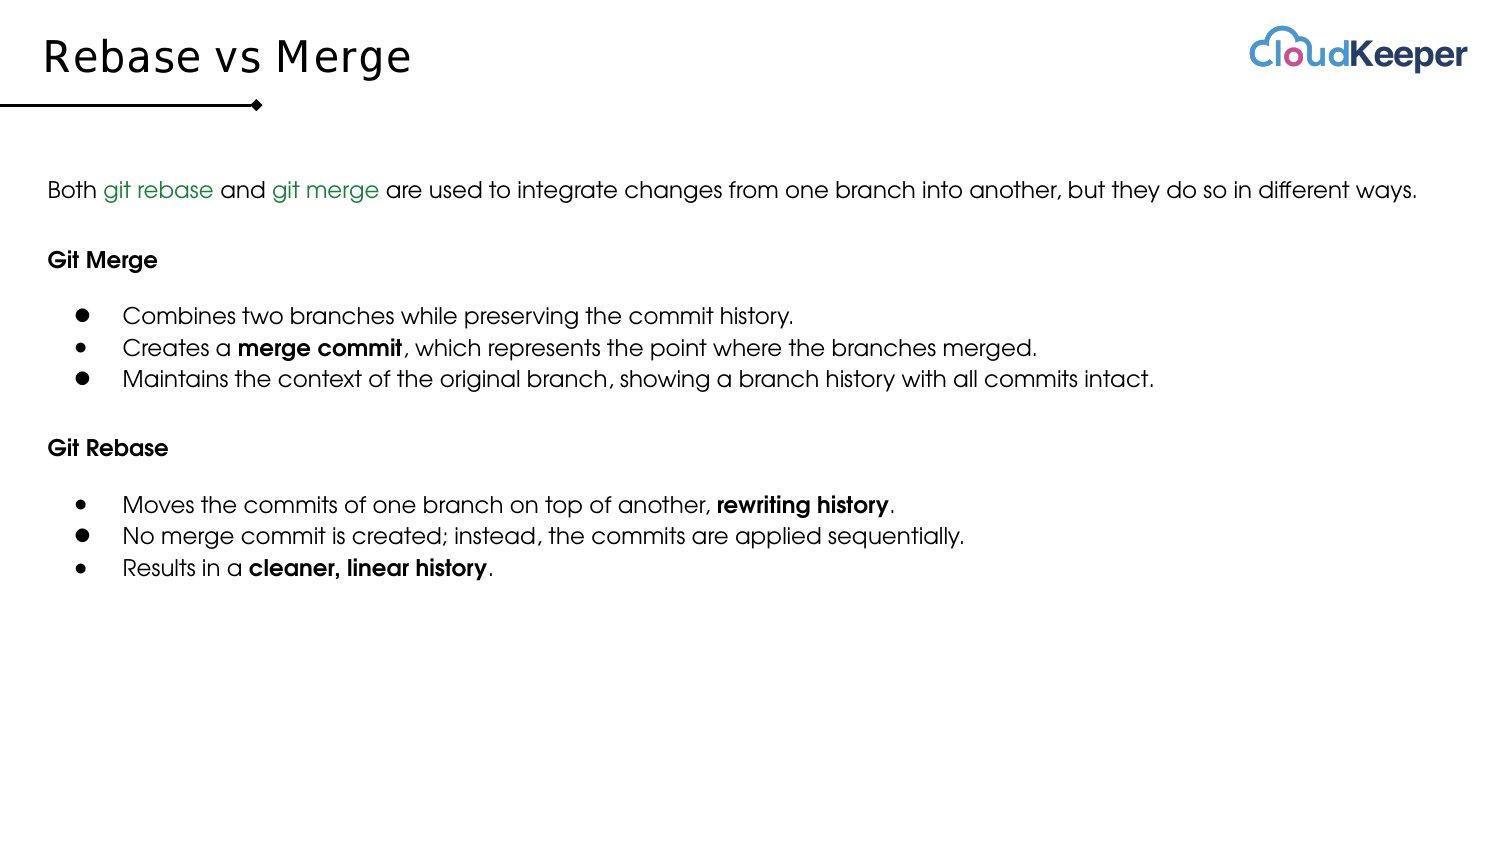

# Rebase vs Merge
Both git rebase and git merge are used to integrate changes from one branch into another, but they do so in different ways.
Git Merge
Combines two branches while preserving the commit history.
Creates a merge commit, which represents the point where the branches merged.
Maintains the context of the original branch, showing a branch history with all commits intact.
Git Rebase
Moves the commits of one branch on top of another, rewriting history.
No merge commit is created; instead, the commits are applied sequentially.
Results in a cleaner, linear history.